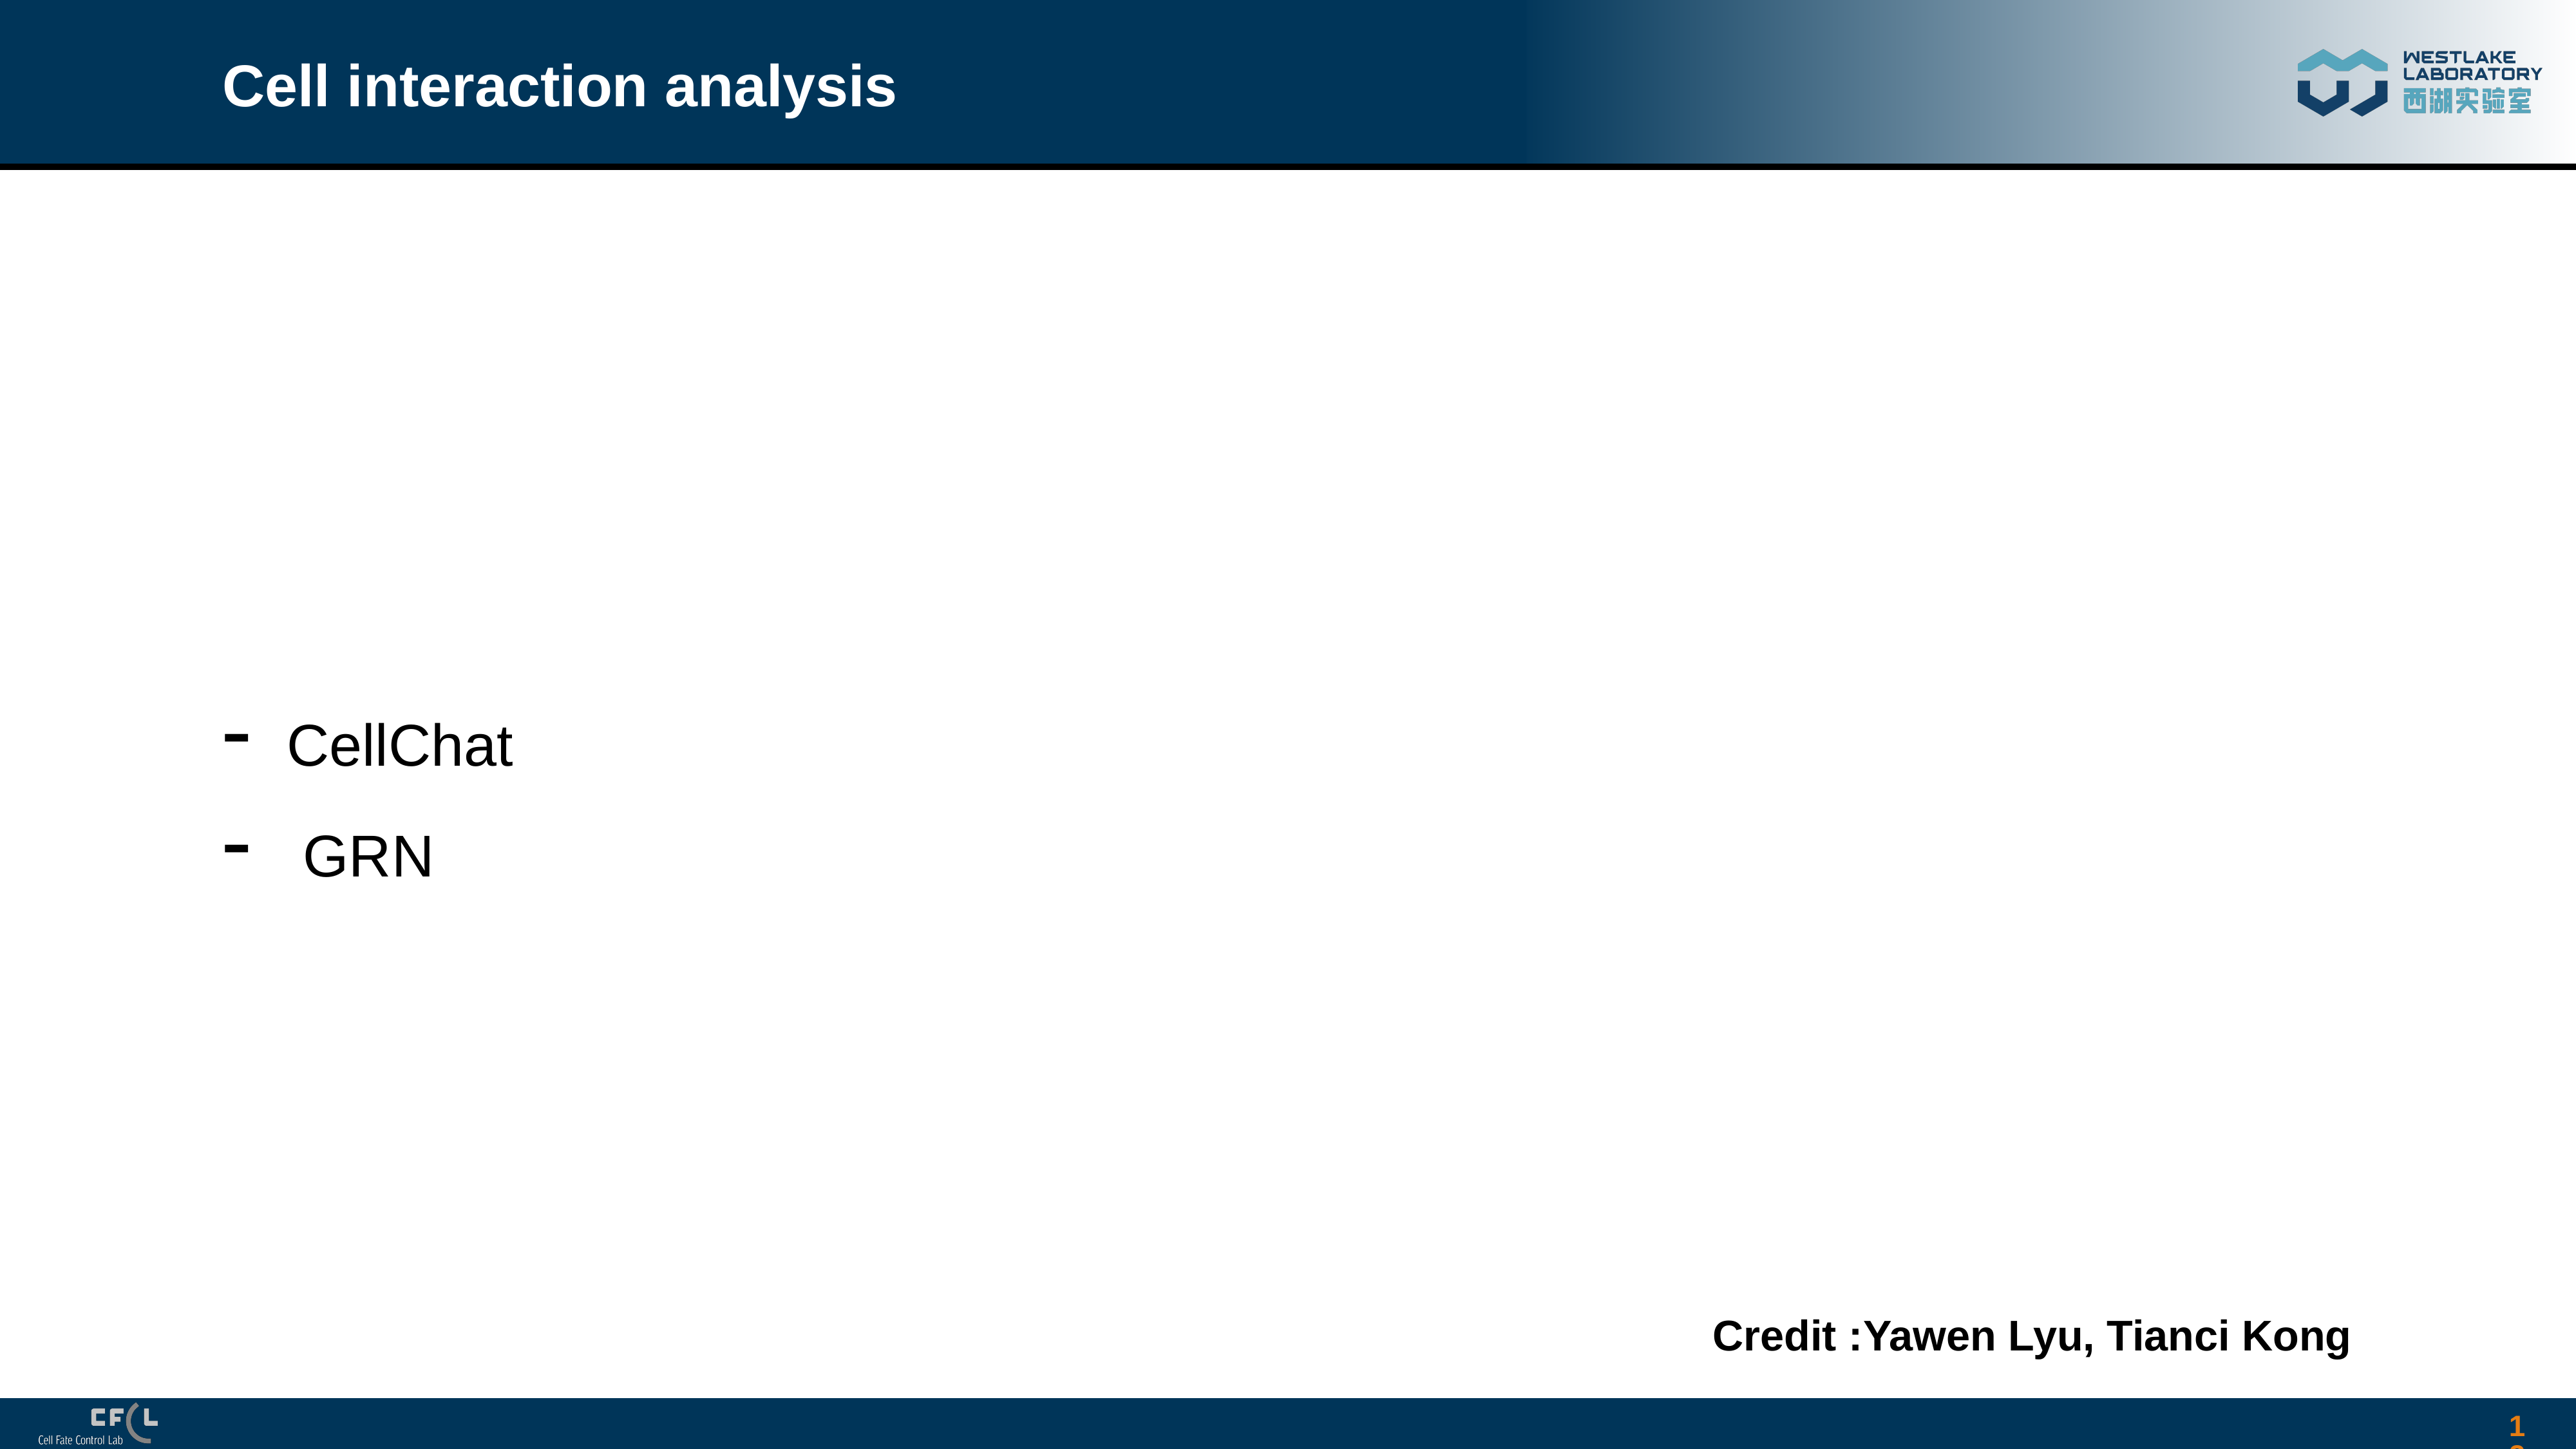

# Cell interaction analysis
CellChat
 GRN
Credit :Yawen Lyu, Tianci Kong
127